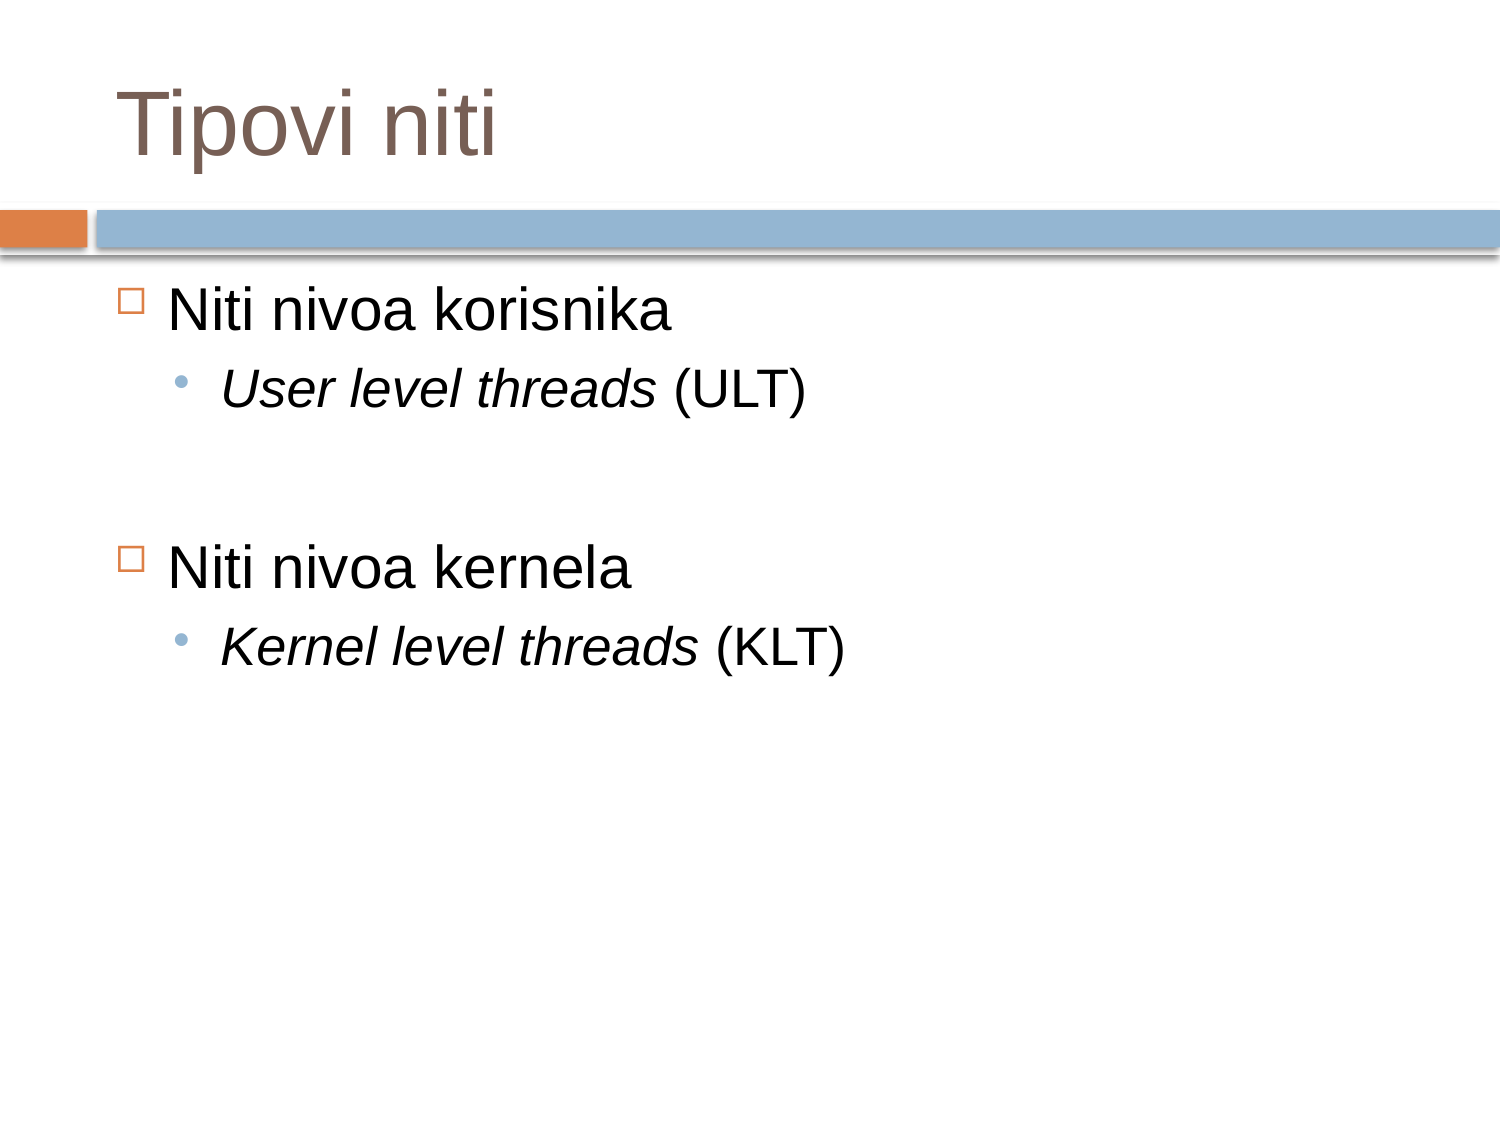

# Tipovi niti
Niti nivoa korisnika
User level threads (ULT)

Niti nivoa kernela
Kernel level threads (KLT)